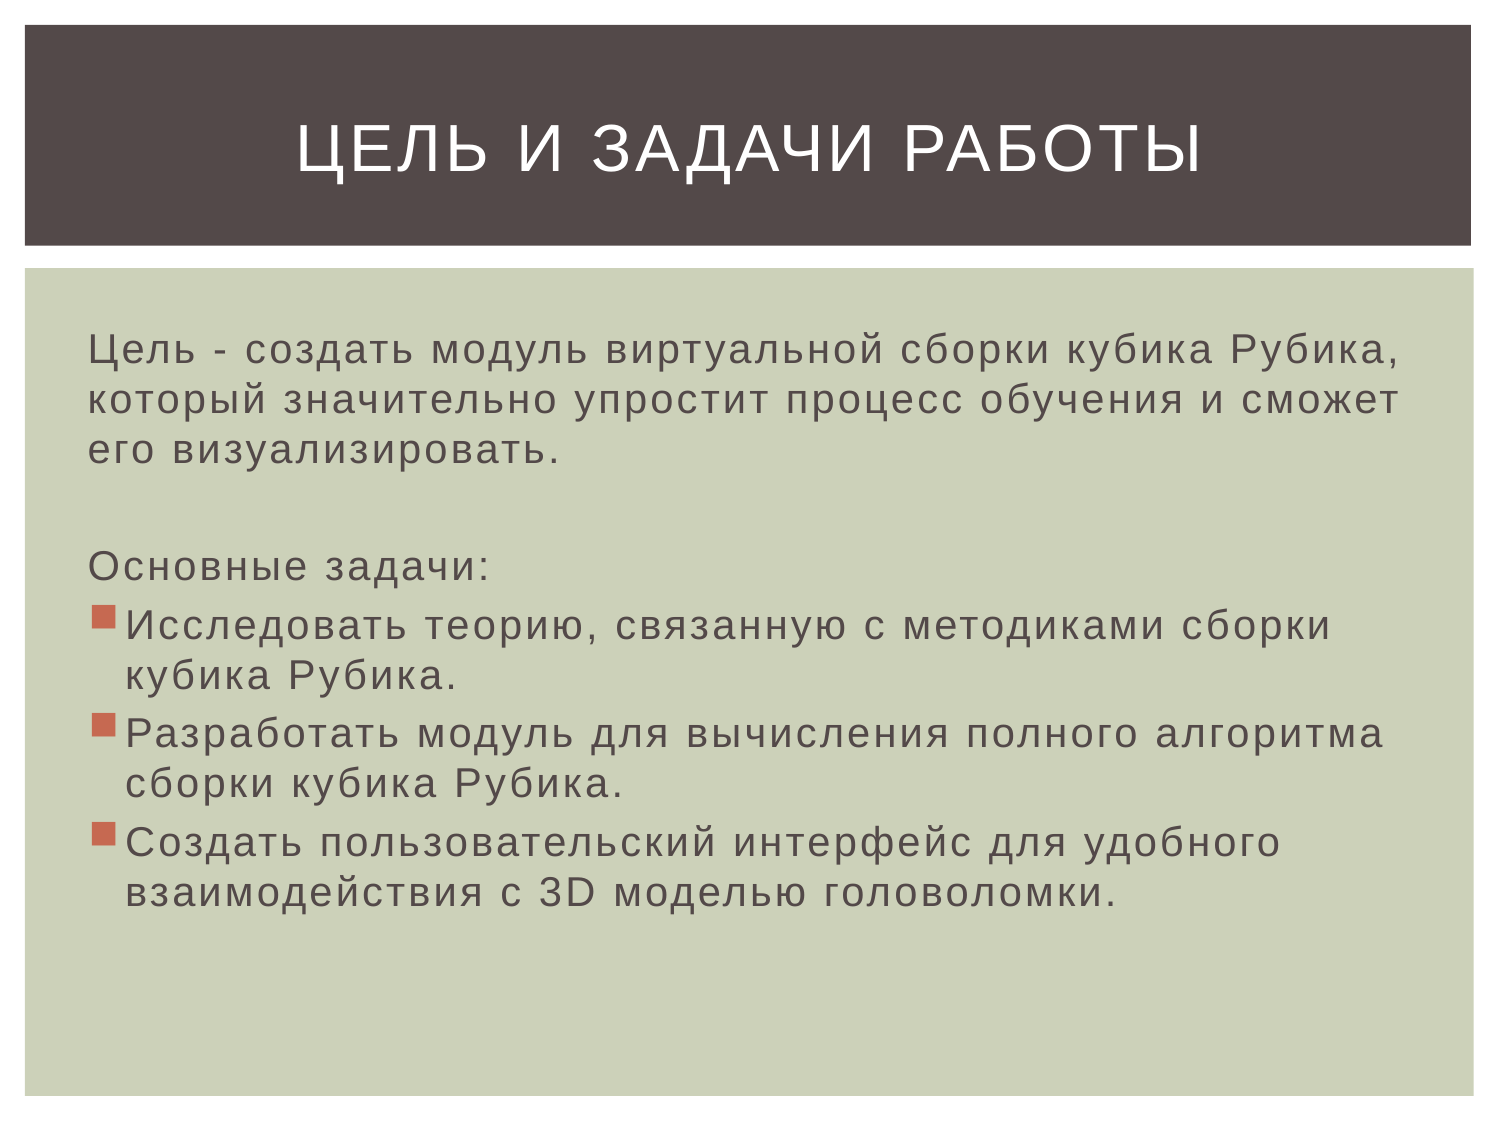

# Цель и задачи работы
Цель - создать модуль виртуальной сборки кубика Рубика, который значительно упростит процесс обучения и сможет его визуализировать.

Основные задачи:
Исследовать теорию, связанную с методиками сборки кубика Рубика.
Разработать модуль для вычисления полного алгоритма сборки кубика Рубика.
Создать пользовательский интерфейс для удобного взаимодействия с 3D моделью головоломки.